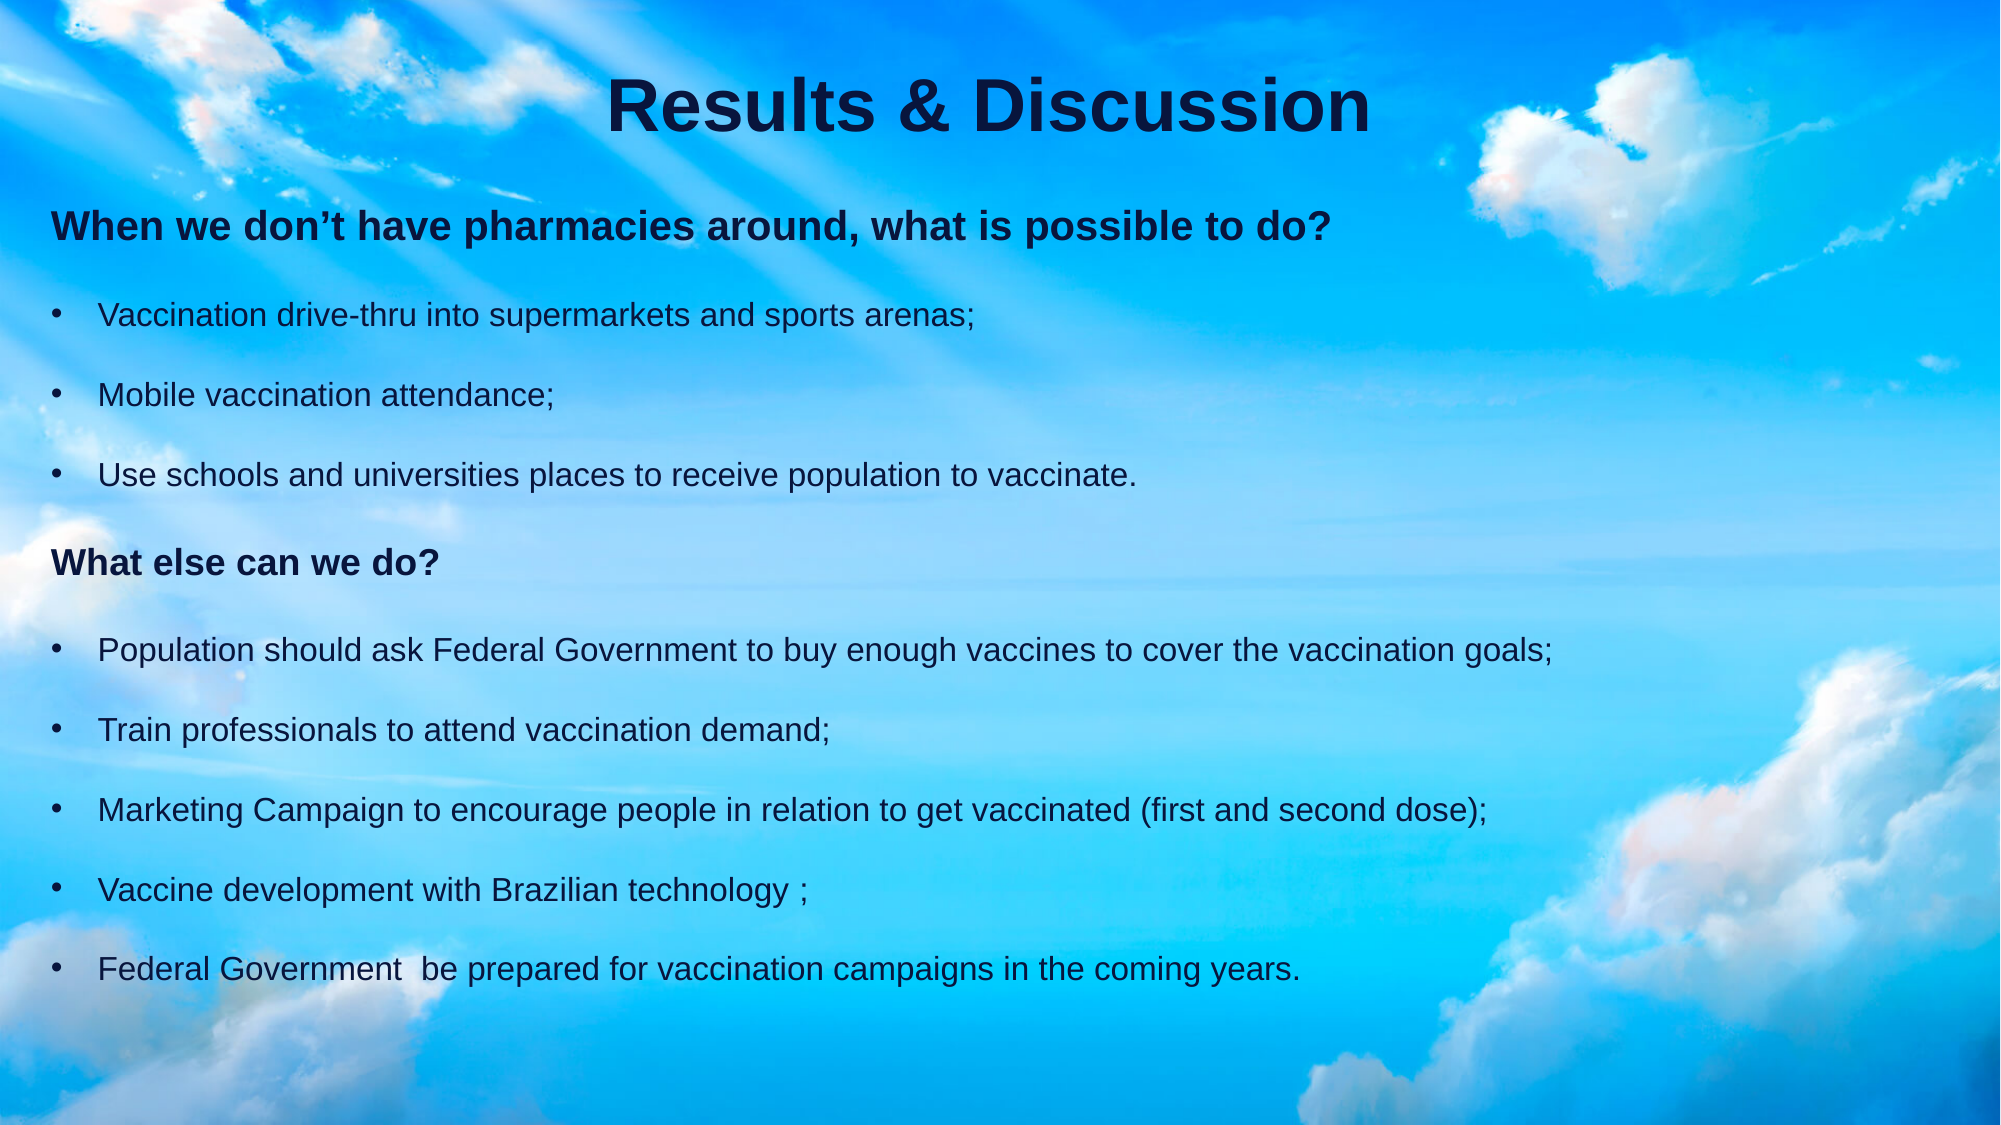

Results & Discussion

When we don’t have pharmacies around, what is possible to do?

Vaccination drive-thru into supermarkets and sports arenas;

Mobile vaccination attendance;

Use schools and universities places to receive population to vaccinate.

What else can we do?

Population should ask Federal Government to buy enough vaccines to cover the vaccination goals;

Train professionals to attend vaccination demand;

Marketing Campaign to encourage people in relation to get vaccinated (first and second dose);

Vaccine development with Brazilian technology ;

Federal Government  be prepared for vaccination campaigns in the coming years.